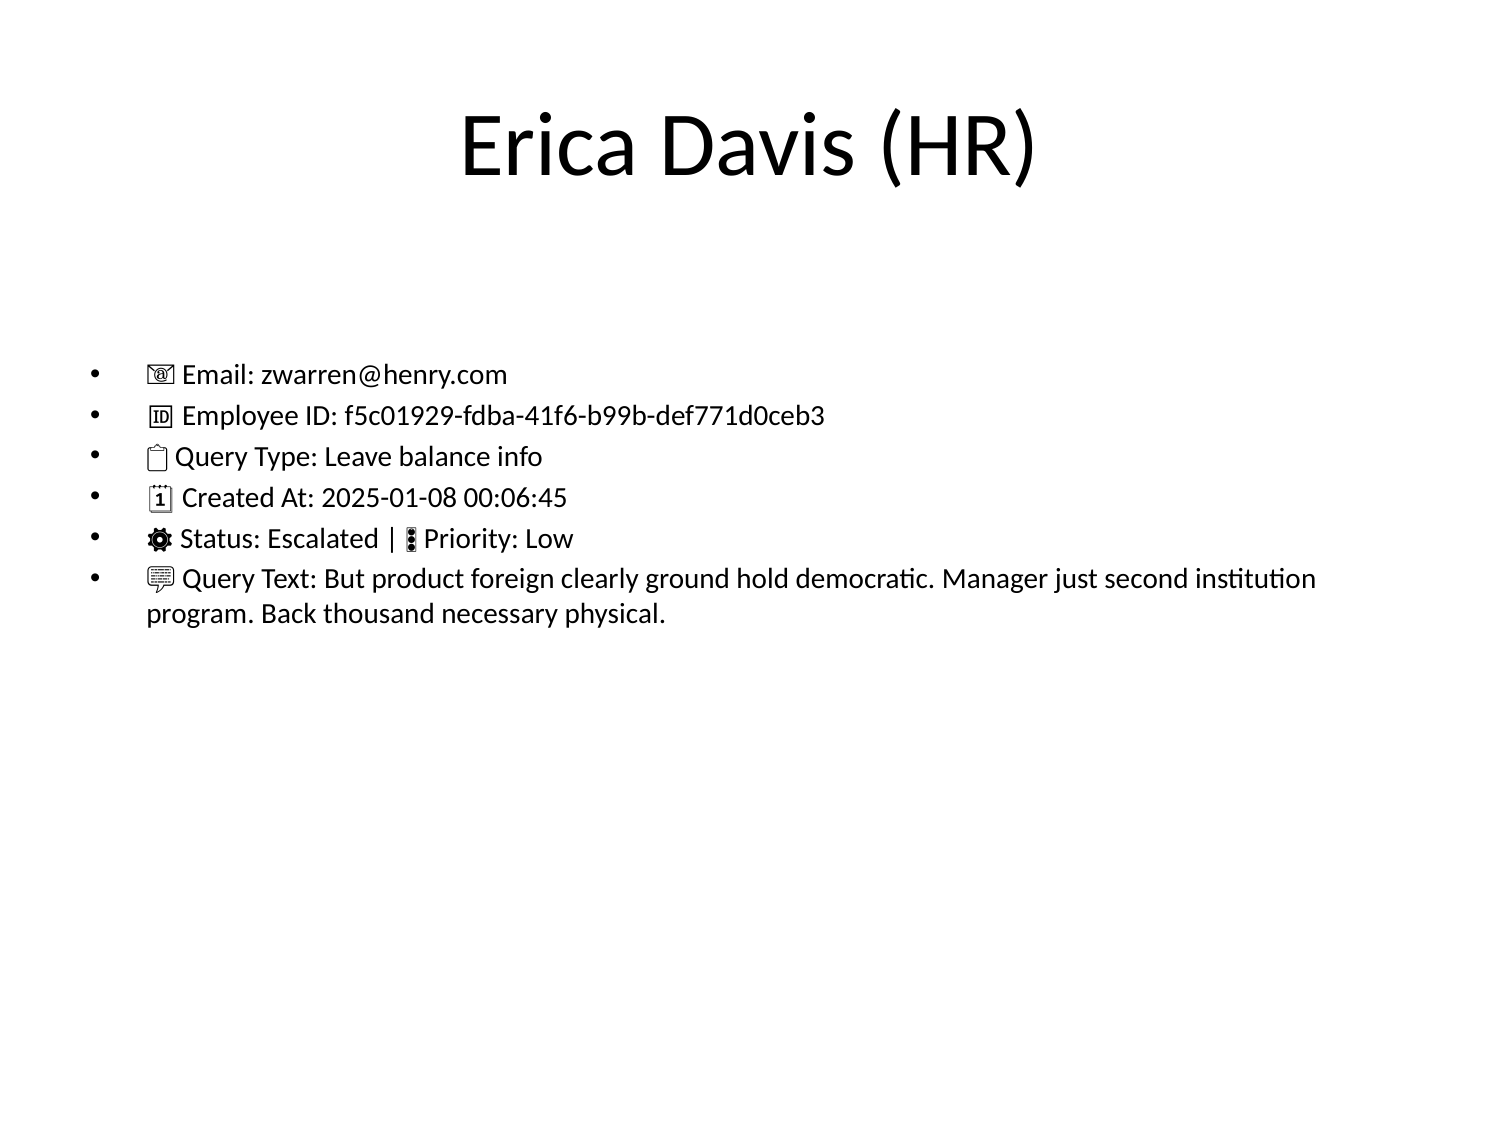

# Erica Davis (HR)

📧 Email: zwarren@henry.com
🆔 Employee ID: f5c01929-fdba-41f6-b99b-def771d0ceb3
📋 Query Type: Leave balance info
🗓 Created At: 2025-01-08 00:06:45
⚙ Status: Escalated | 🚦 Priority: Low
💬 Query Text: But product foreign clearly ground hold democratic. Manager just second institution program. Back thousand necessary physical.